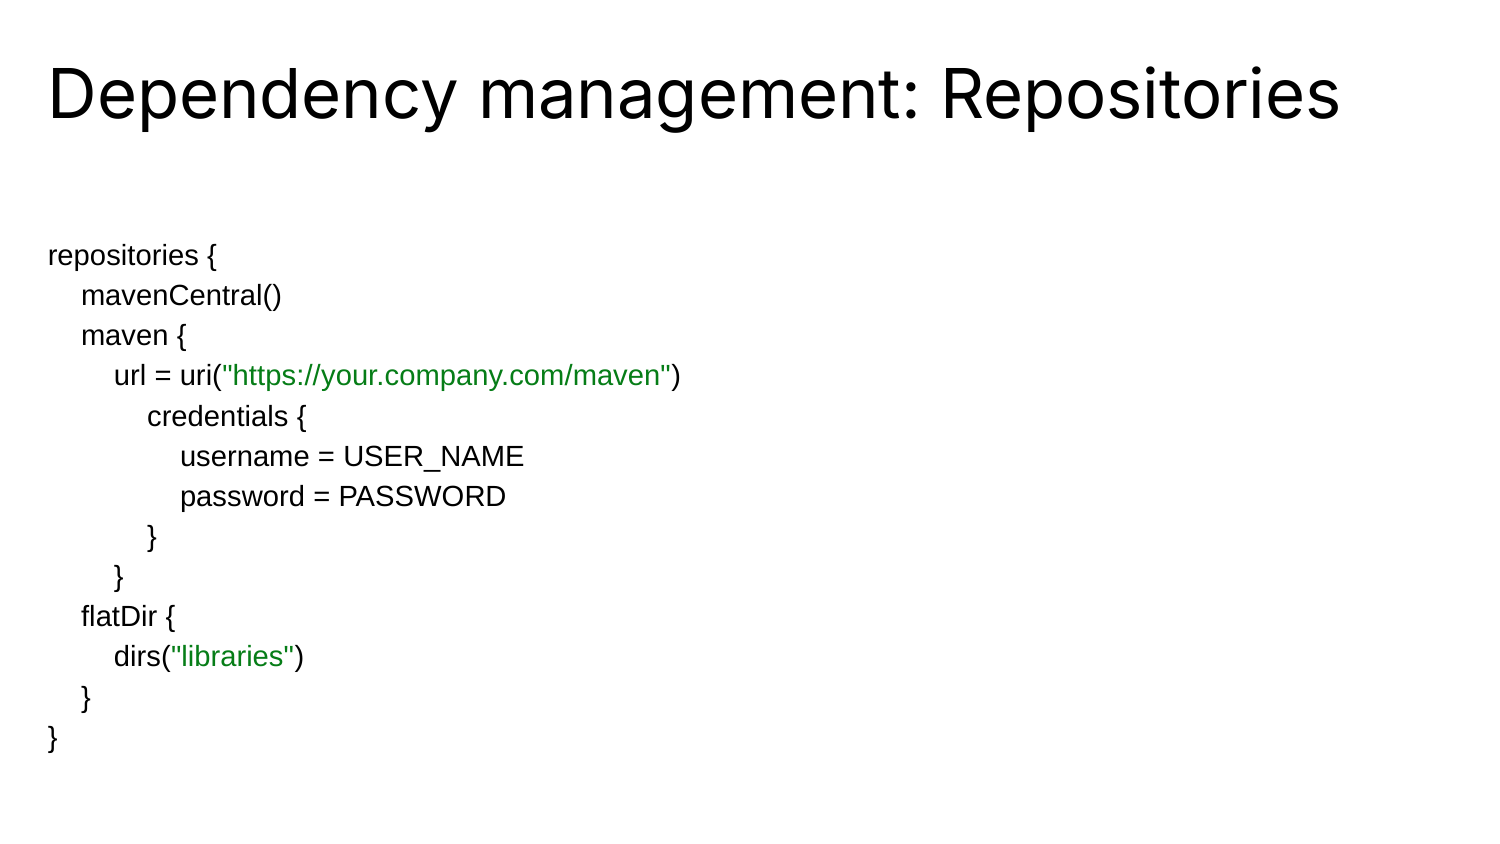

# Dependency management: Repositories
repositories {
    mavenCentral()
    maven {
        url = uri("https://your.company.com/maven")
            credentials {
                username = USER_NAME
                password = PASSWORD
            }
        }
    flatDir {
        dirs("libraries")
    }
}